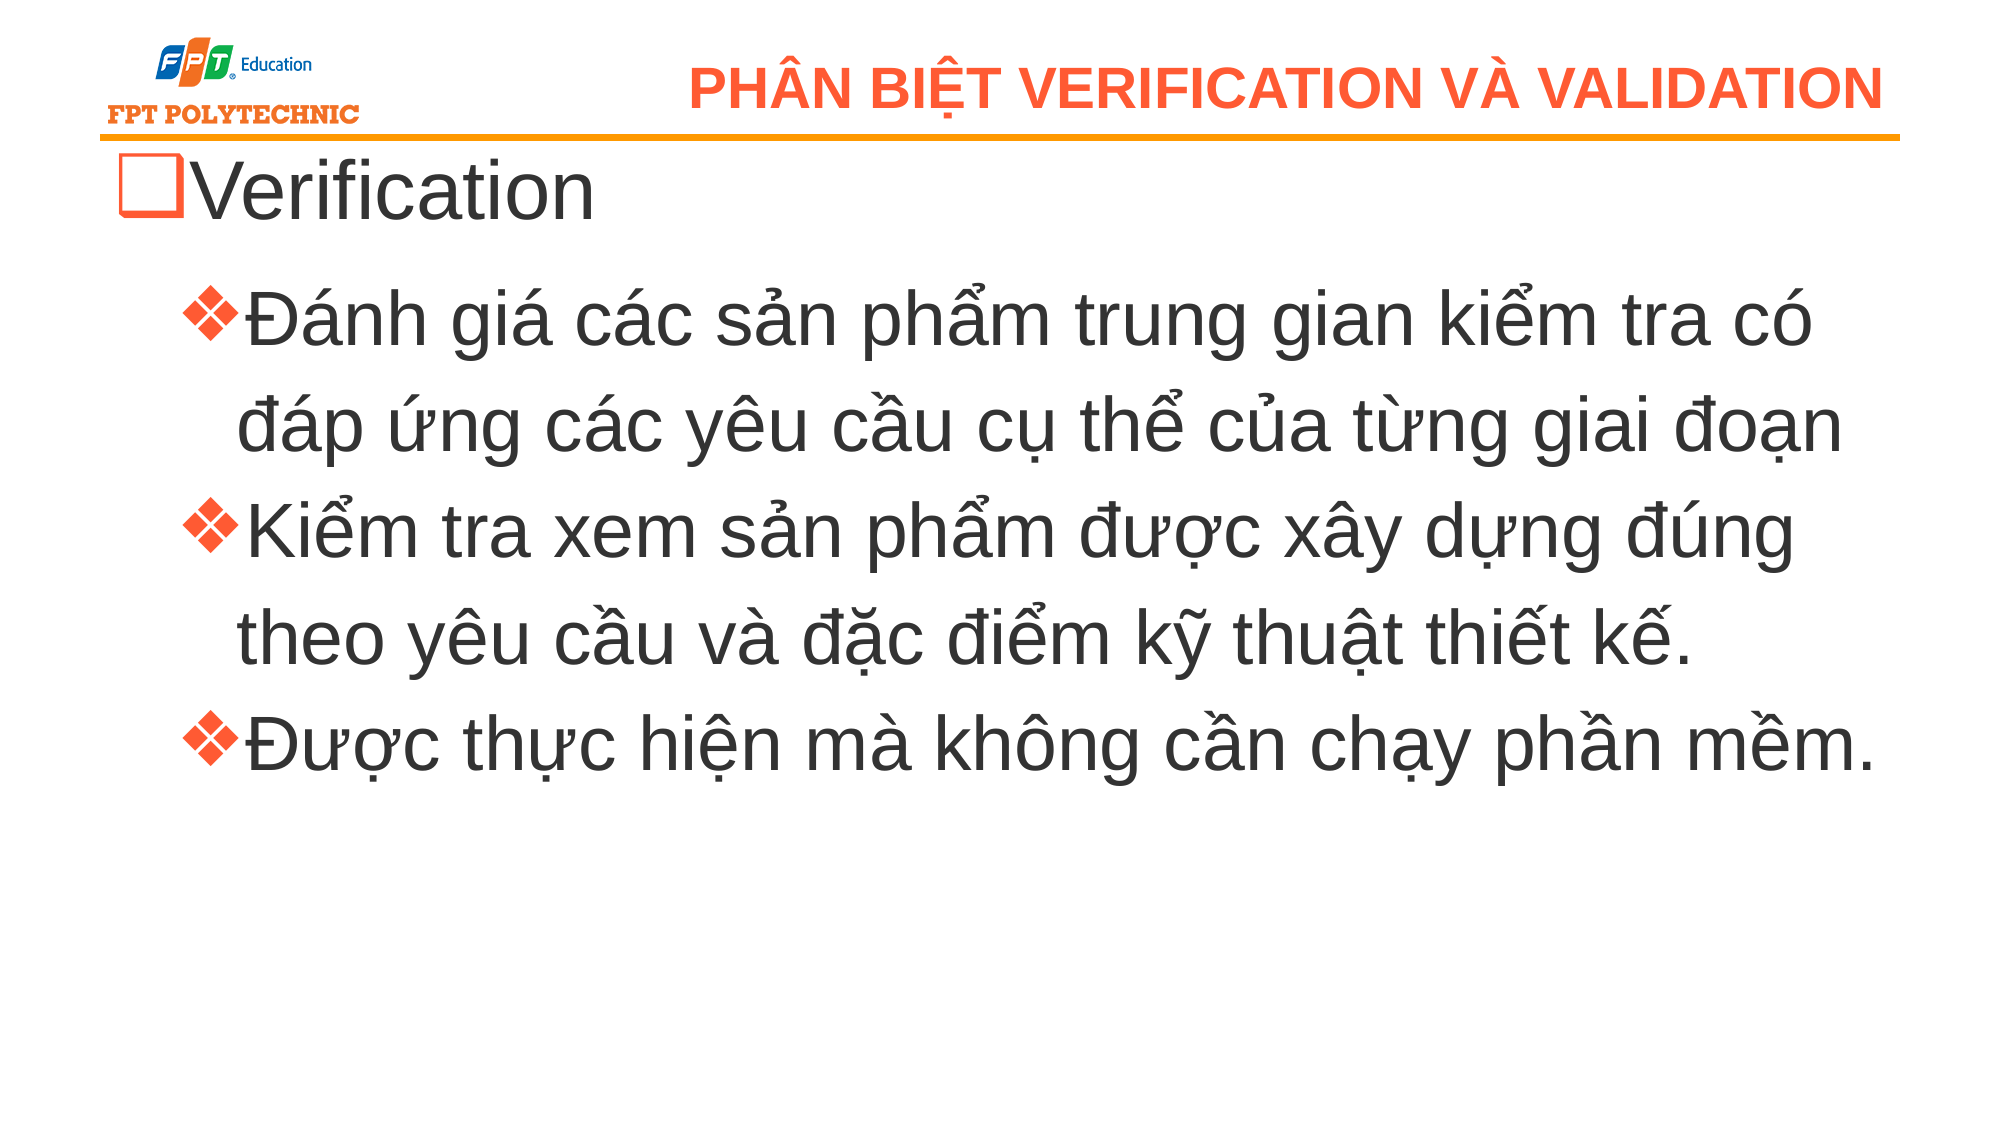

# Phân biệt verification và validation
Verification
Đánh giá các sản phẩm trung gian kiểm tra có đáp ứng các yêu cầu cụ thể của từng giai đoạn
Kiểm tra xem sản phẩm được xây dựng đúng theo yêu cầu và đặc điểm kỹ thuật thiết kế.
Được thực hiện mà không cần chạy phần mềm.